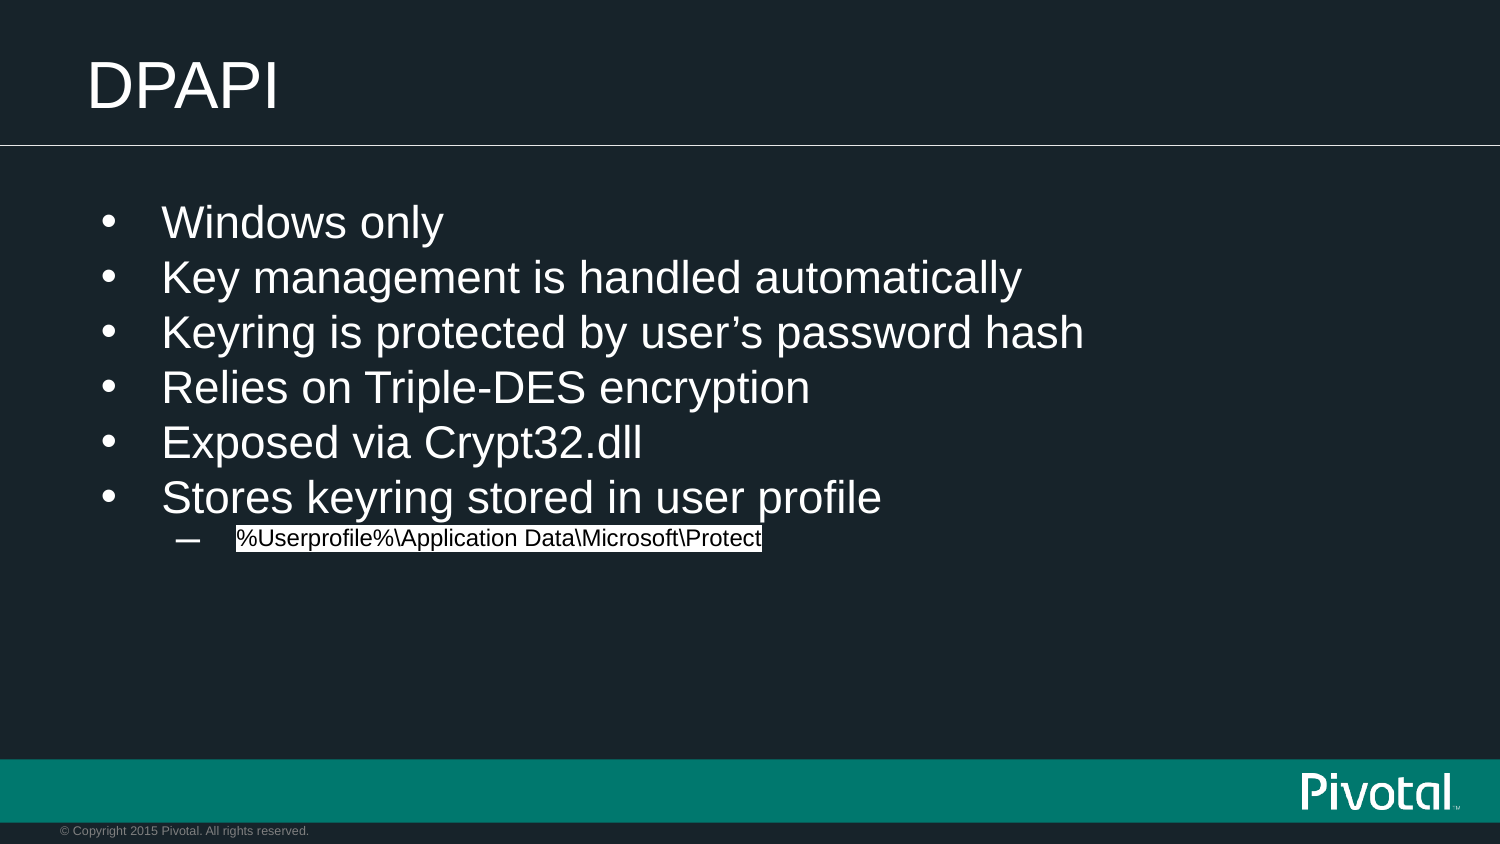

# DPAPI
Windows only
Key management is handled automatically
Keyring is protected by user’s password hash
Relies on Triple-DES encryption
Exposed via Crypt32.dll
Stores keyring stored in user profile
%Userprofile%\Application Data\Microsoft\Protect